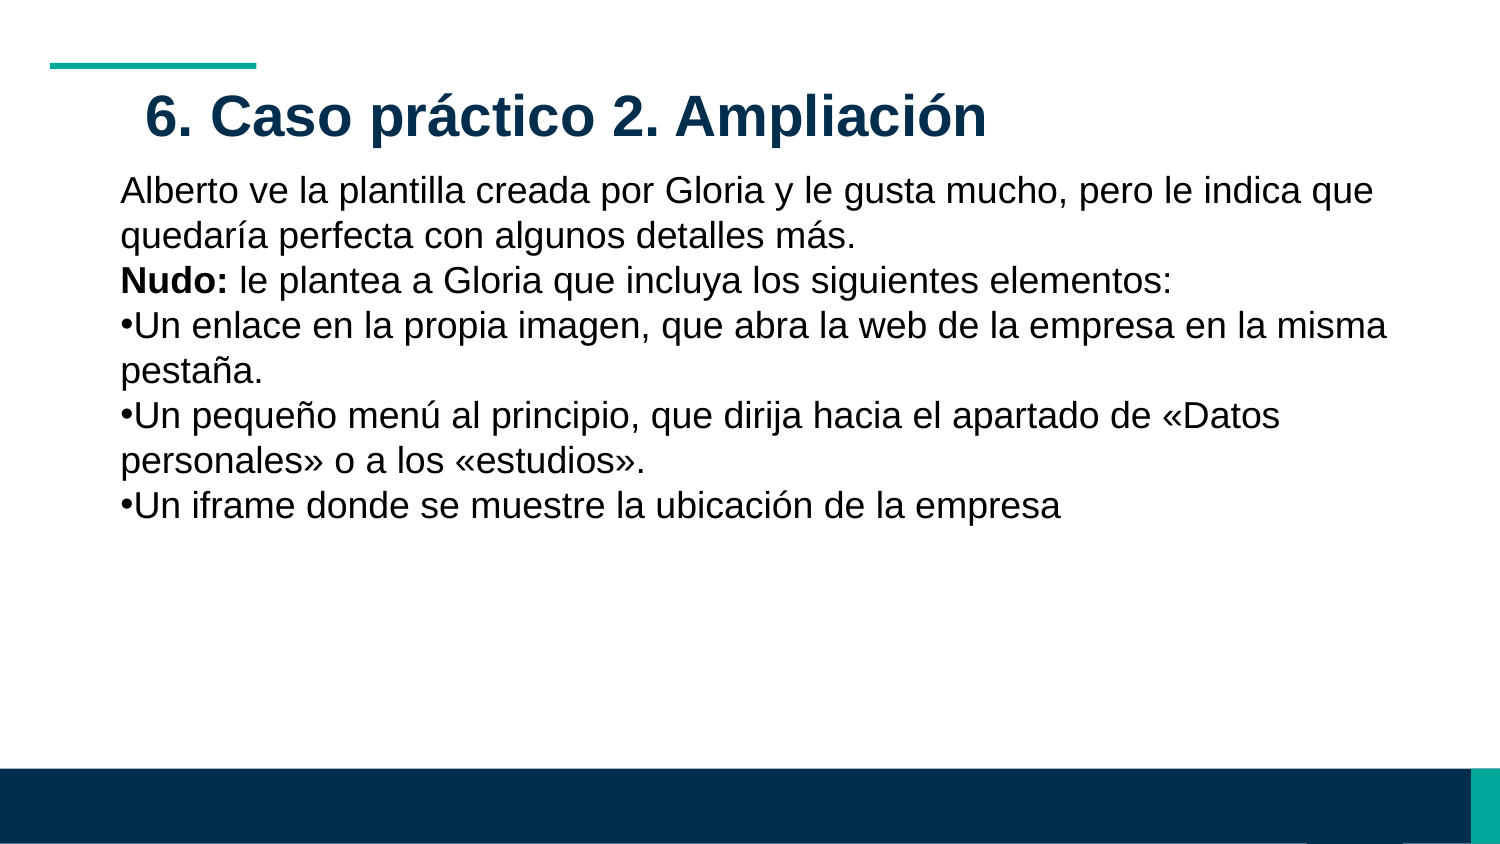

# 6. Caso práctico 2. Ampliación
Alberto ve la plantilla creada por Gloria y le gusta mucho, pero le indica que quedaría perfecta con algunos detalles más.
Nudo: le plantea a Gloria que incluya los siguientes elementos:
Un enlace en la propia imagen, que abra la web de la empresa en la misma pestaña.
Un pequeño menú al principio, que dirija hacia el apartado de «Datos personales» o a los «estudios».
Un iframe donde se muestre la ubicación de la empresa